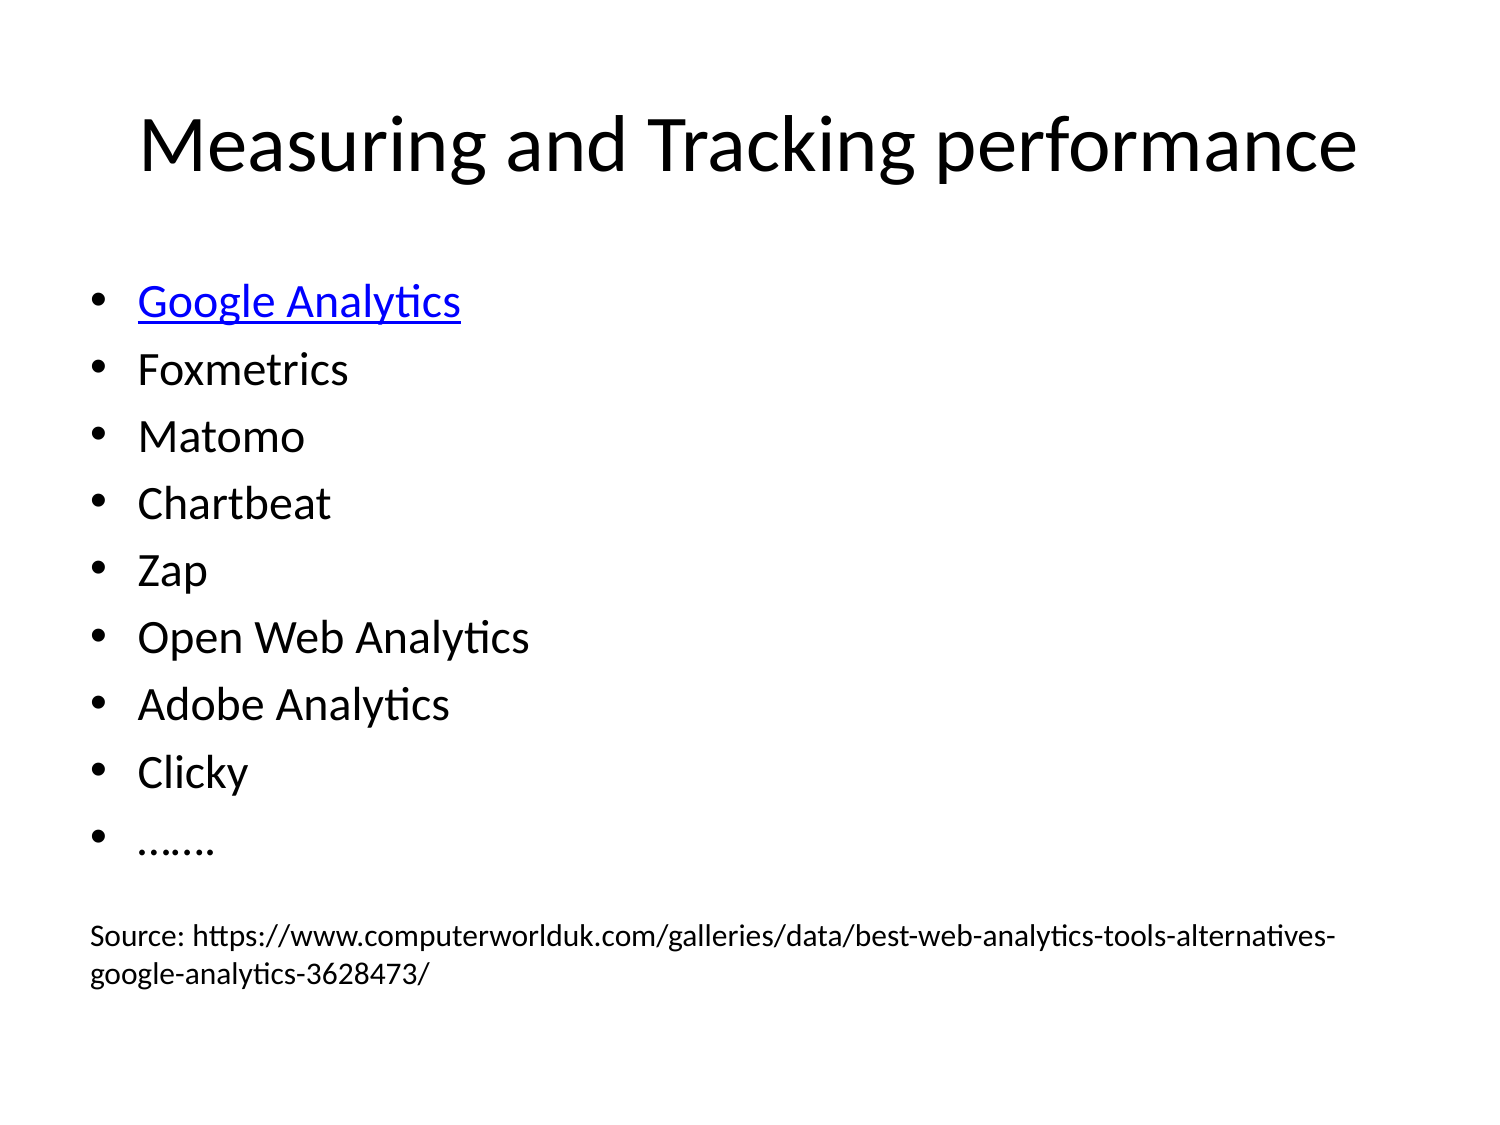

# Measuring and Tracking performance
Google Analytics
Foxmetrics
Matomo
Chartbeat
Zap
Open Web Analytics
Adobe Analytics
Clicky
…….

Source: https://www.computerworlduk.com/galleries/data/best-web-analytics-tools-alternatives-google-analytics-3628473/